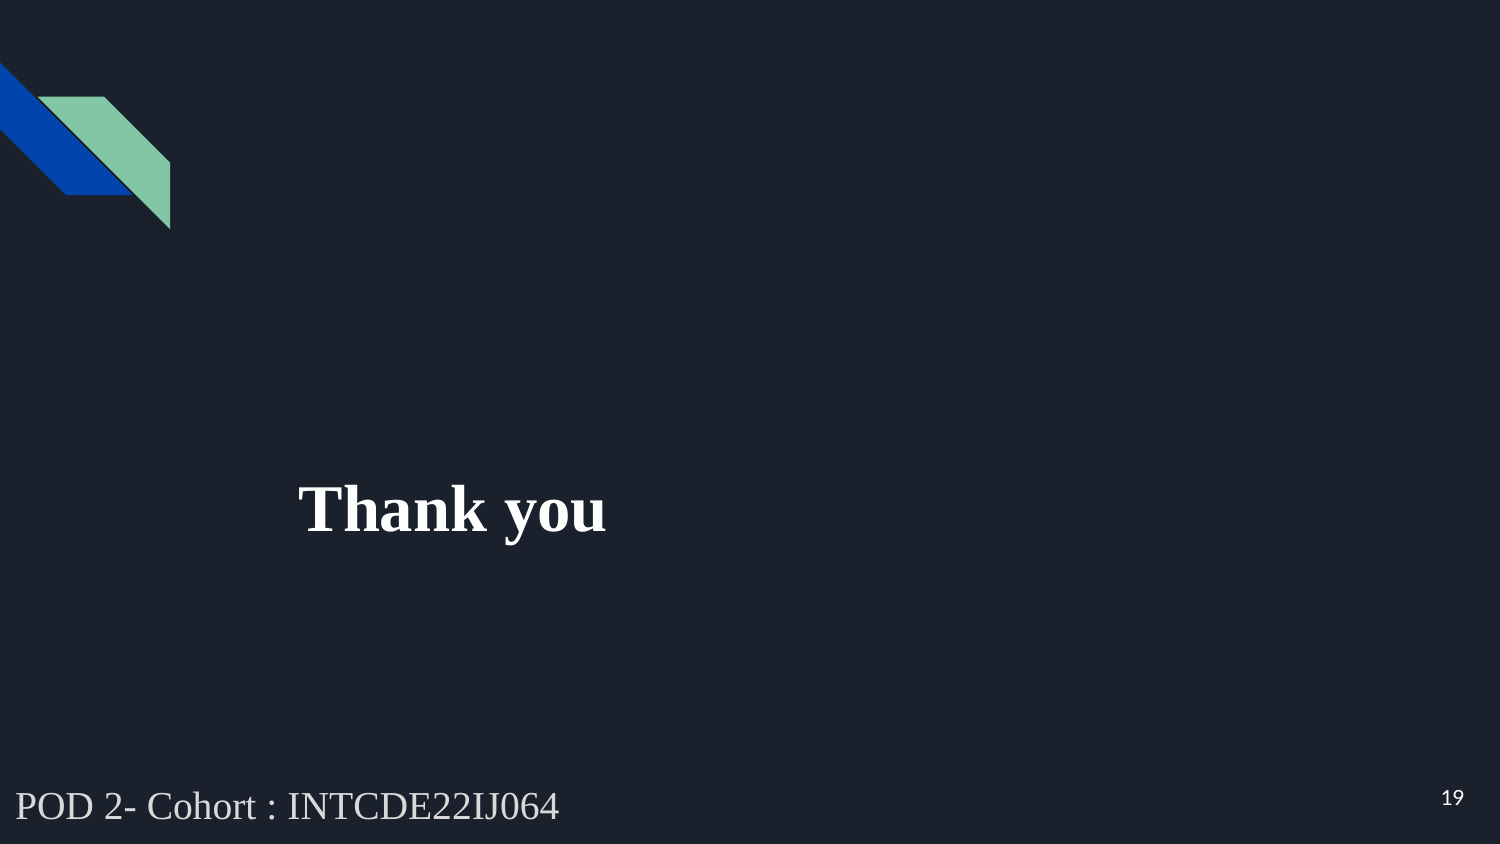

# Thank you

19
POD 2- Cohort : INTCDE22IJ064